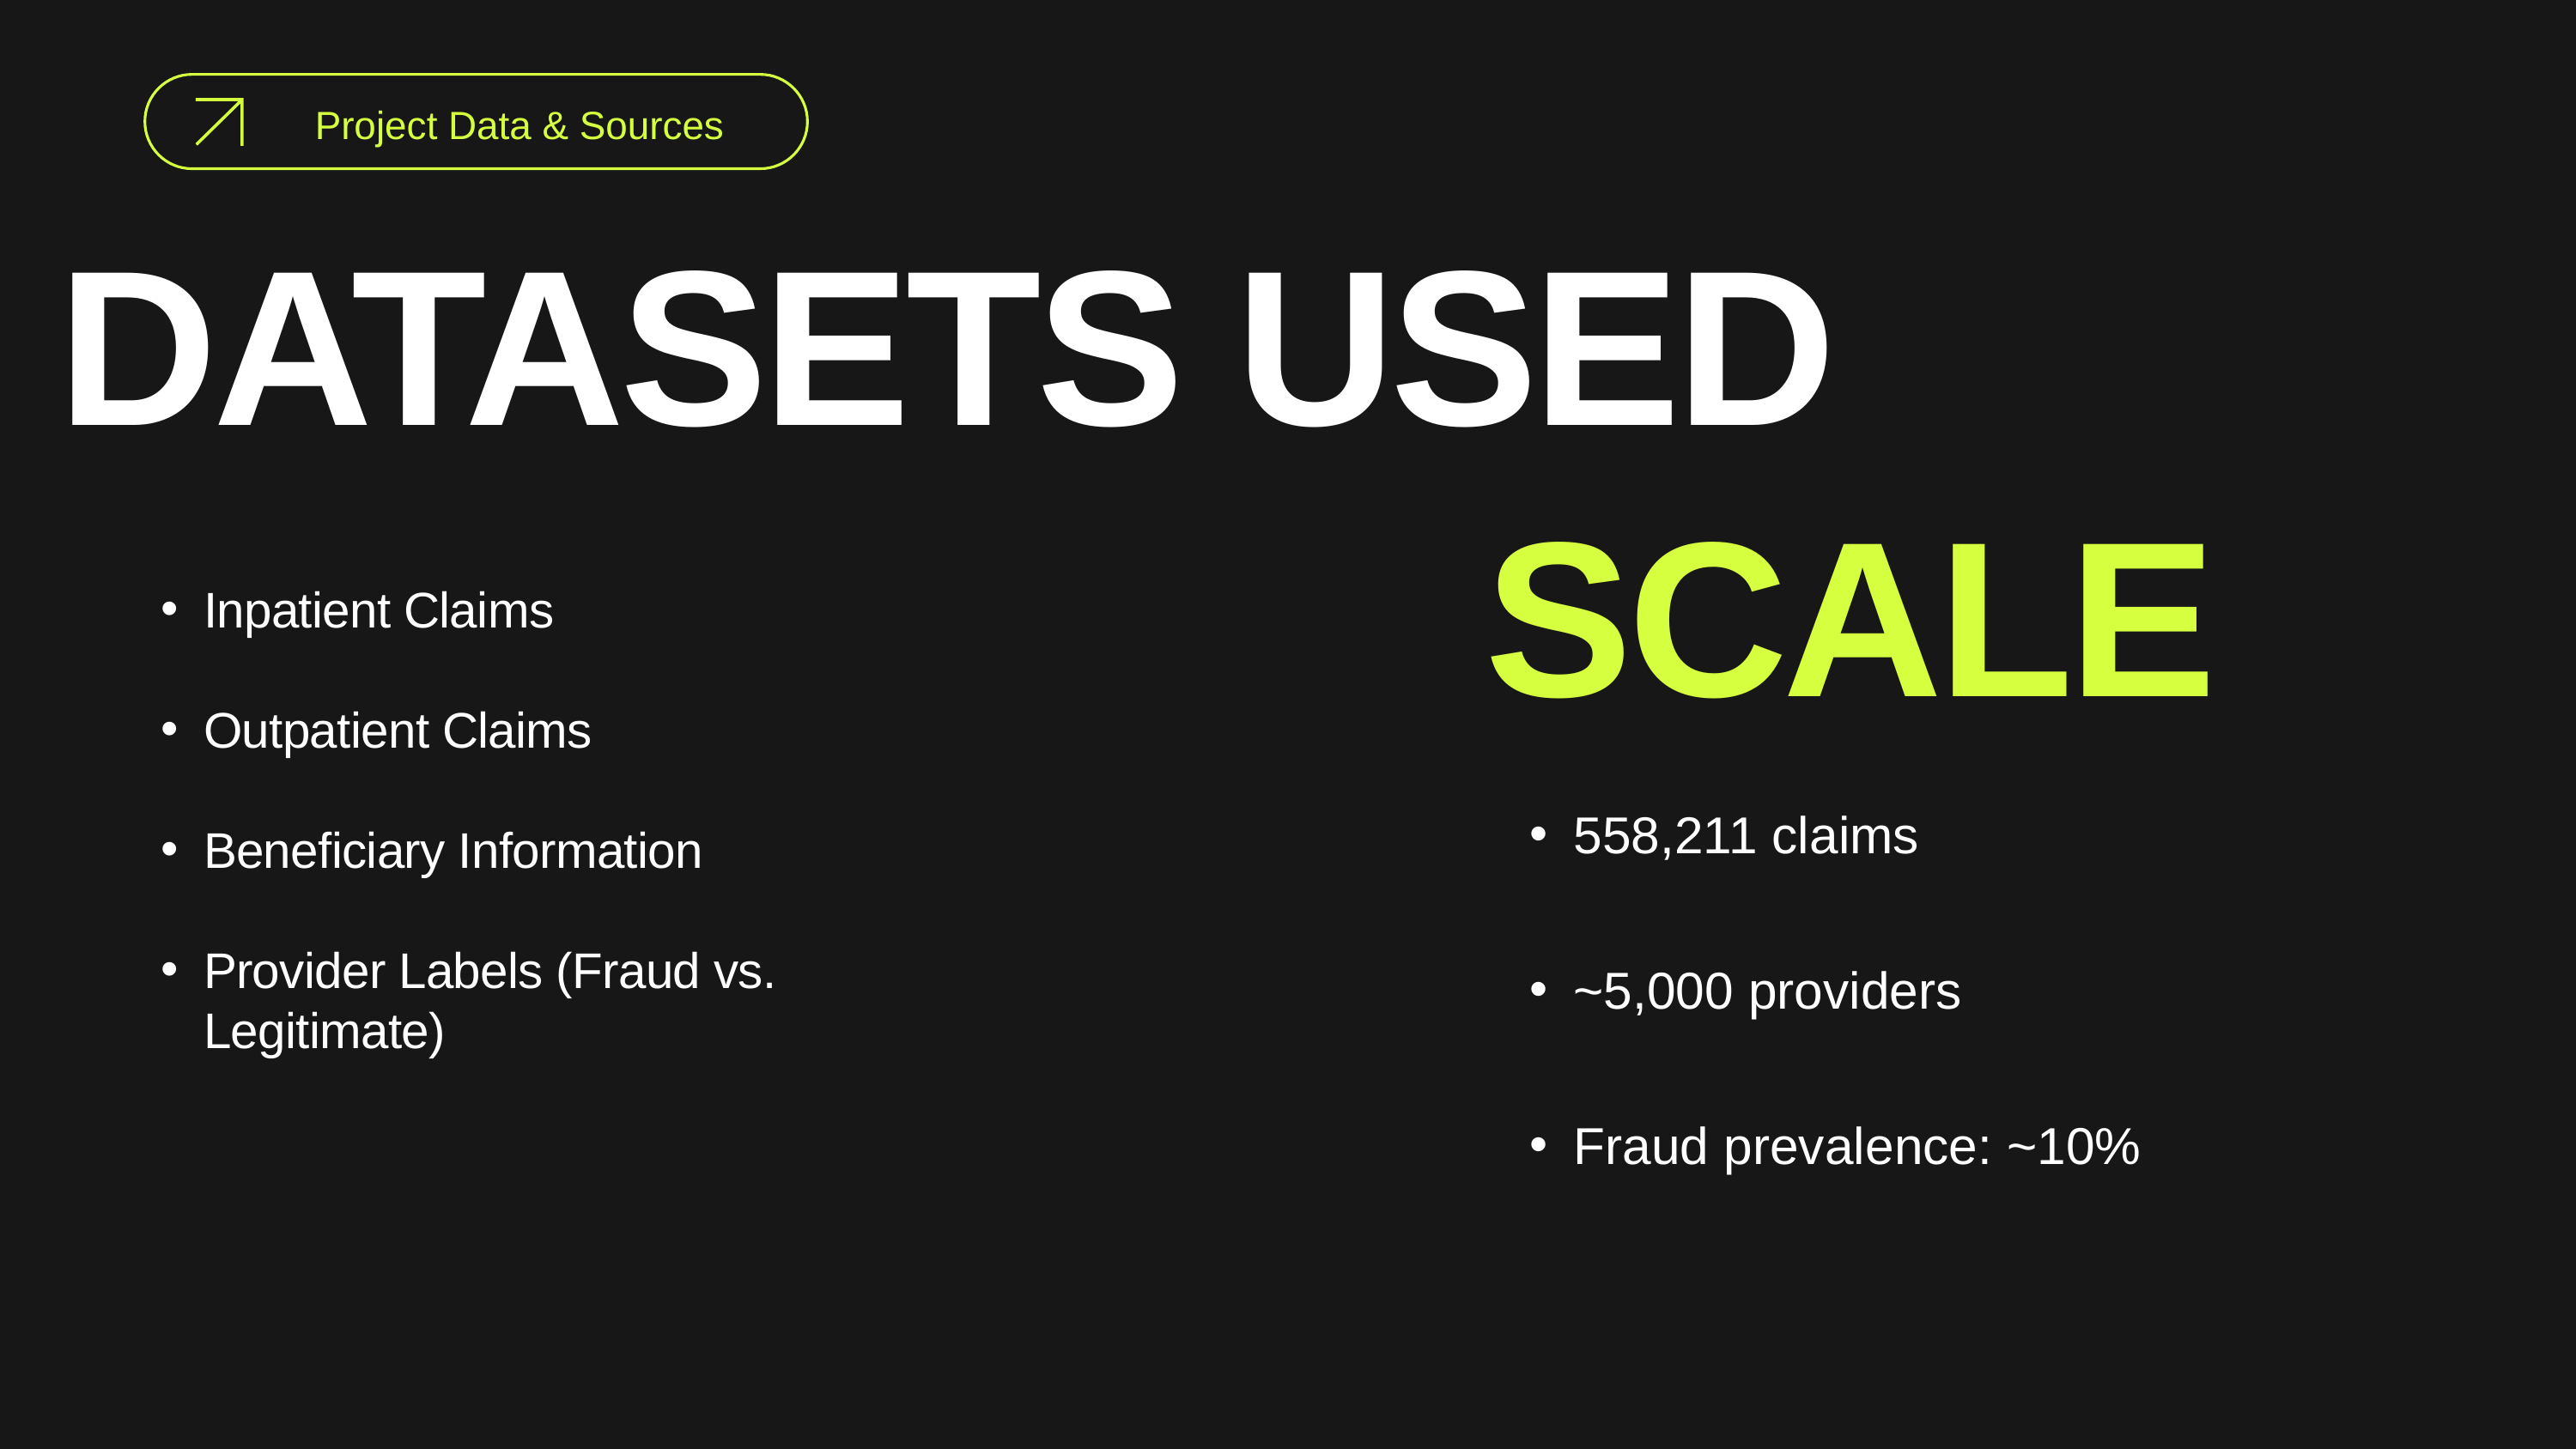

Project Data & Sources

DATASETS USED
SCALE
Inpatient Claims

Outpatient Claims

Beneficiary Information

Provider Labels (Fraud vs. Legitimate)

558,211 claims

~5,000 providers

Fraud prevalence: ~10%